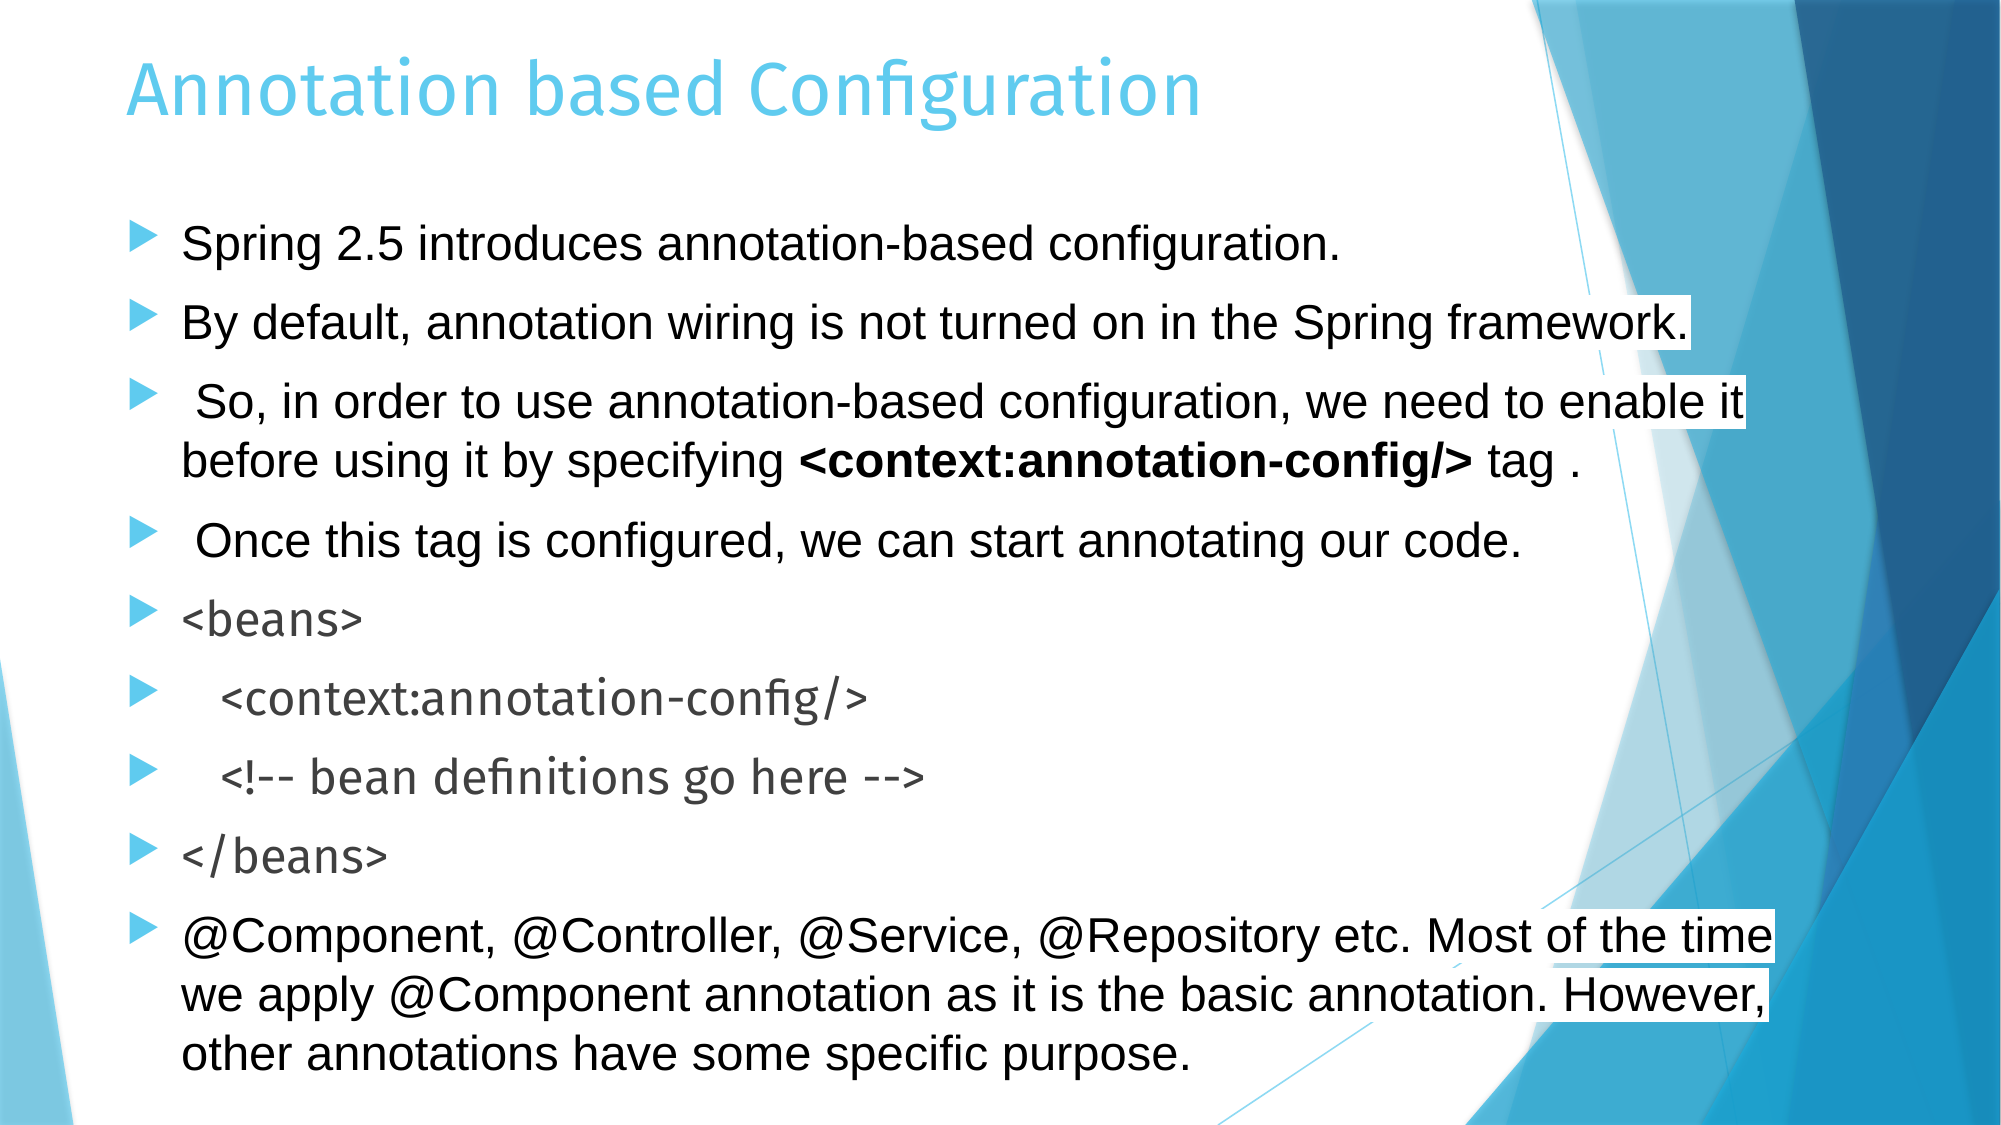

# Annotation based Configuration
Spring 2.5 introduces annotation-based configuration.
By default, annotation wiring is not turned on in the Spring framework.
 So, in order to use annotation-based configuration, we need to enable it before using it by specifying <context:annotation-config/> tag .
 Once this tag is configured, we can start annotating our code.
<beans>
   <context:annotation-config/>
   <!-- bean definitions go here -->
</beans>
@Component, @Controller, @Service, @Repository etc. Most of the time we apply @Component annotation as it is the basic annotation. However, other annotations have some specific purpose.